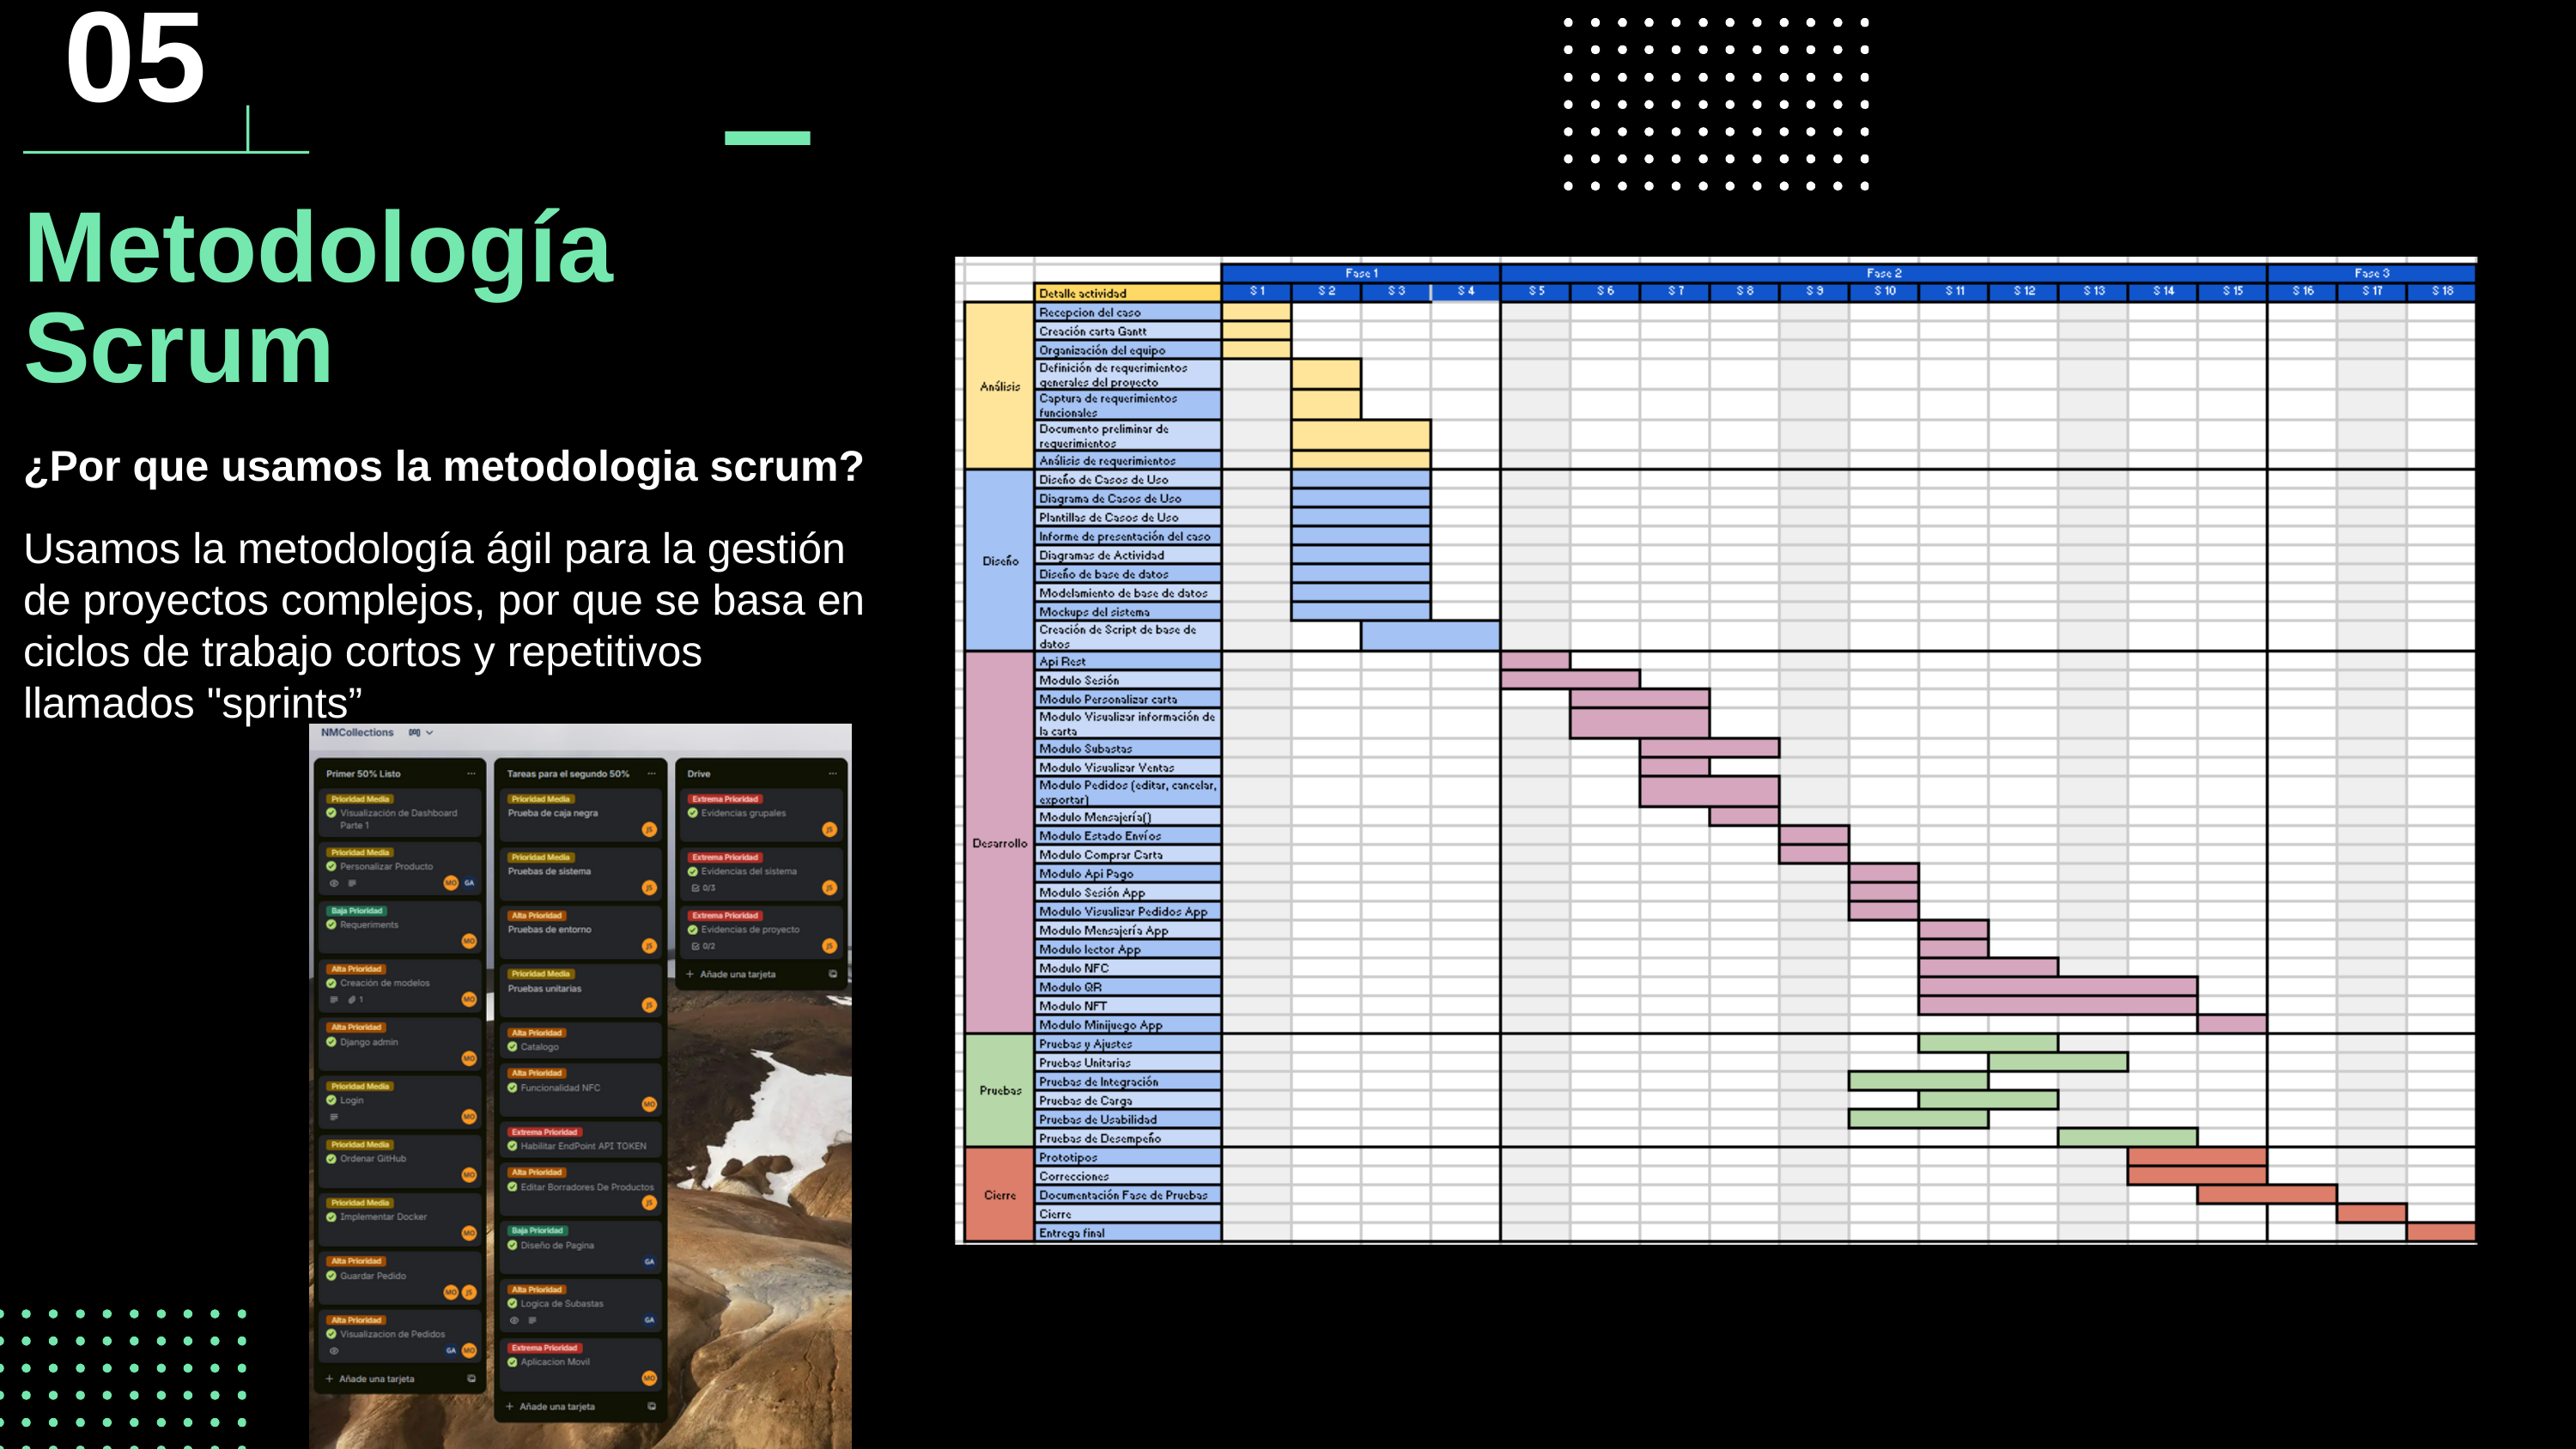

05

Metodología Scrum

¿Por que usamos la metodologia scrum?
Usamos la metodología ágil para la gestión de proyectos complejos, por que se basa en ciclos de trabajo cortos y repetitivos llamados "sprints”